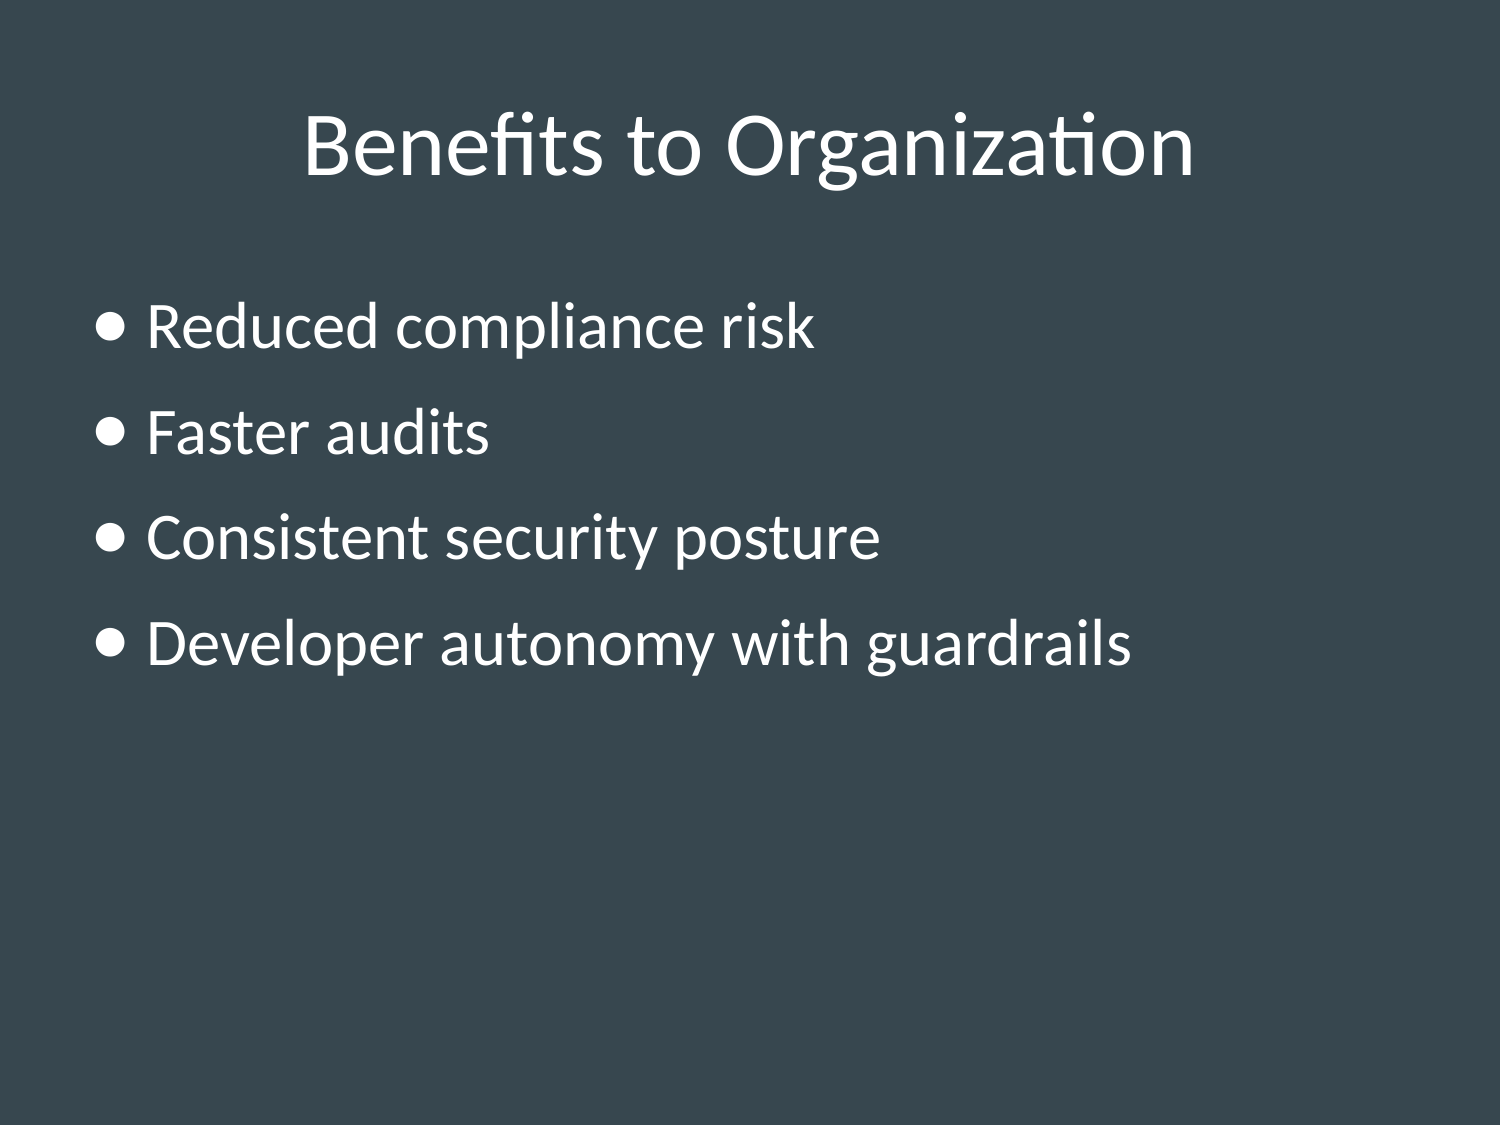

# Benefits to Organization
Reduced compliance risk
Faster audits
Consistent security posture
Developer autonomy with guardrails